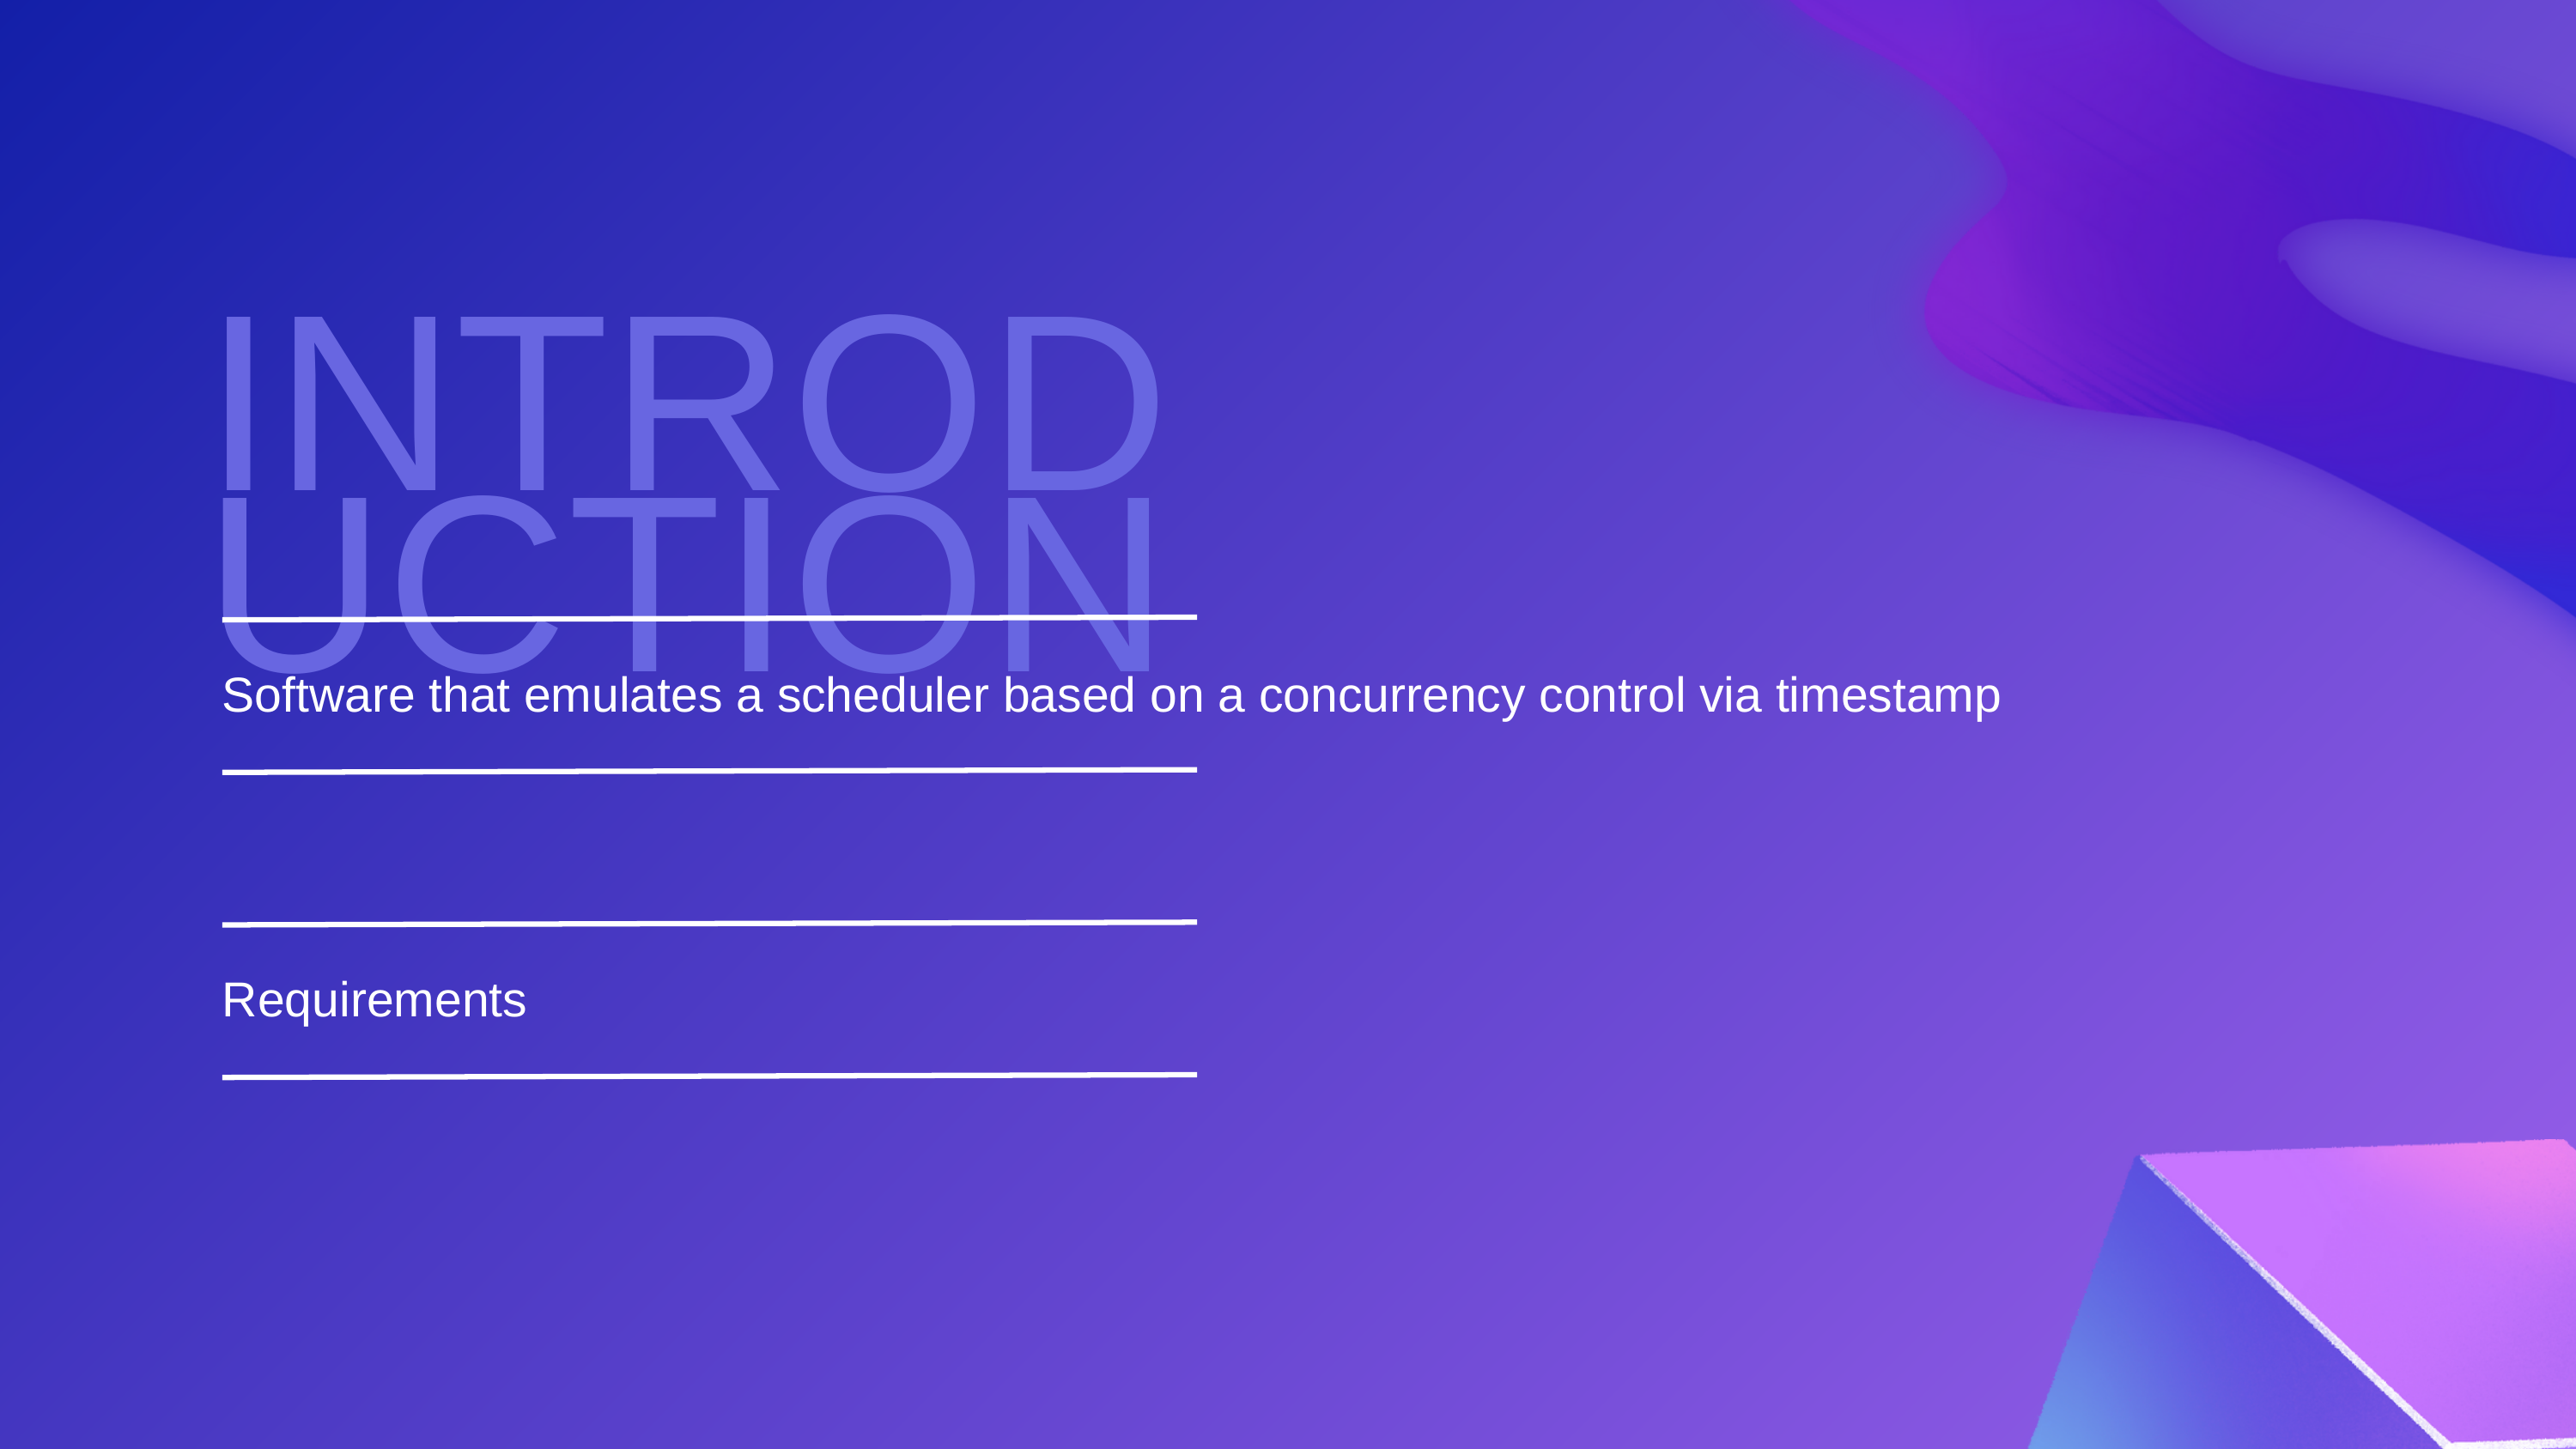

INTRODUCTION

Software that emulates a scheduler based on a concurrency control via timestamp

Requirements